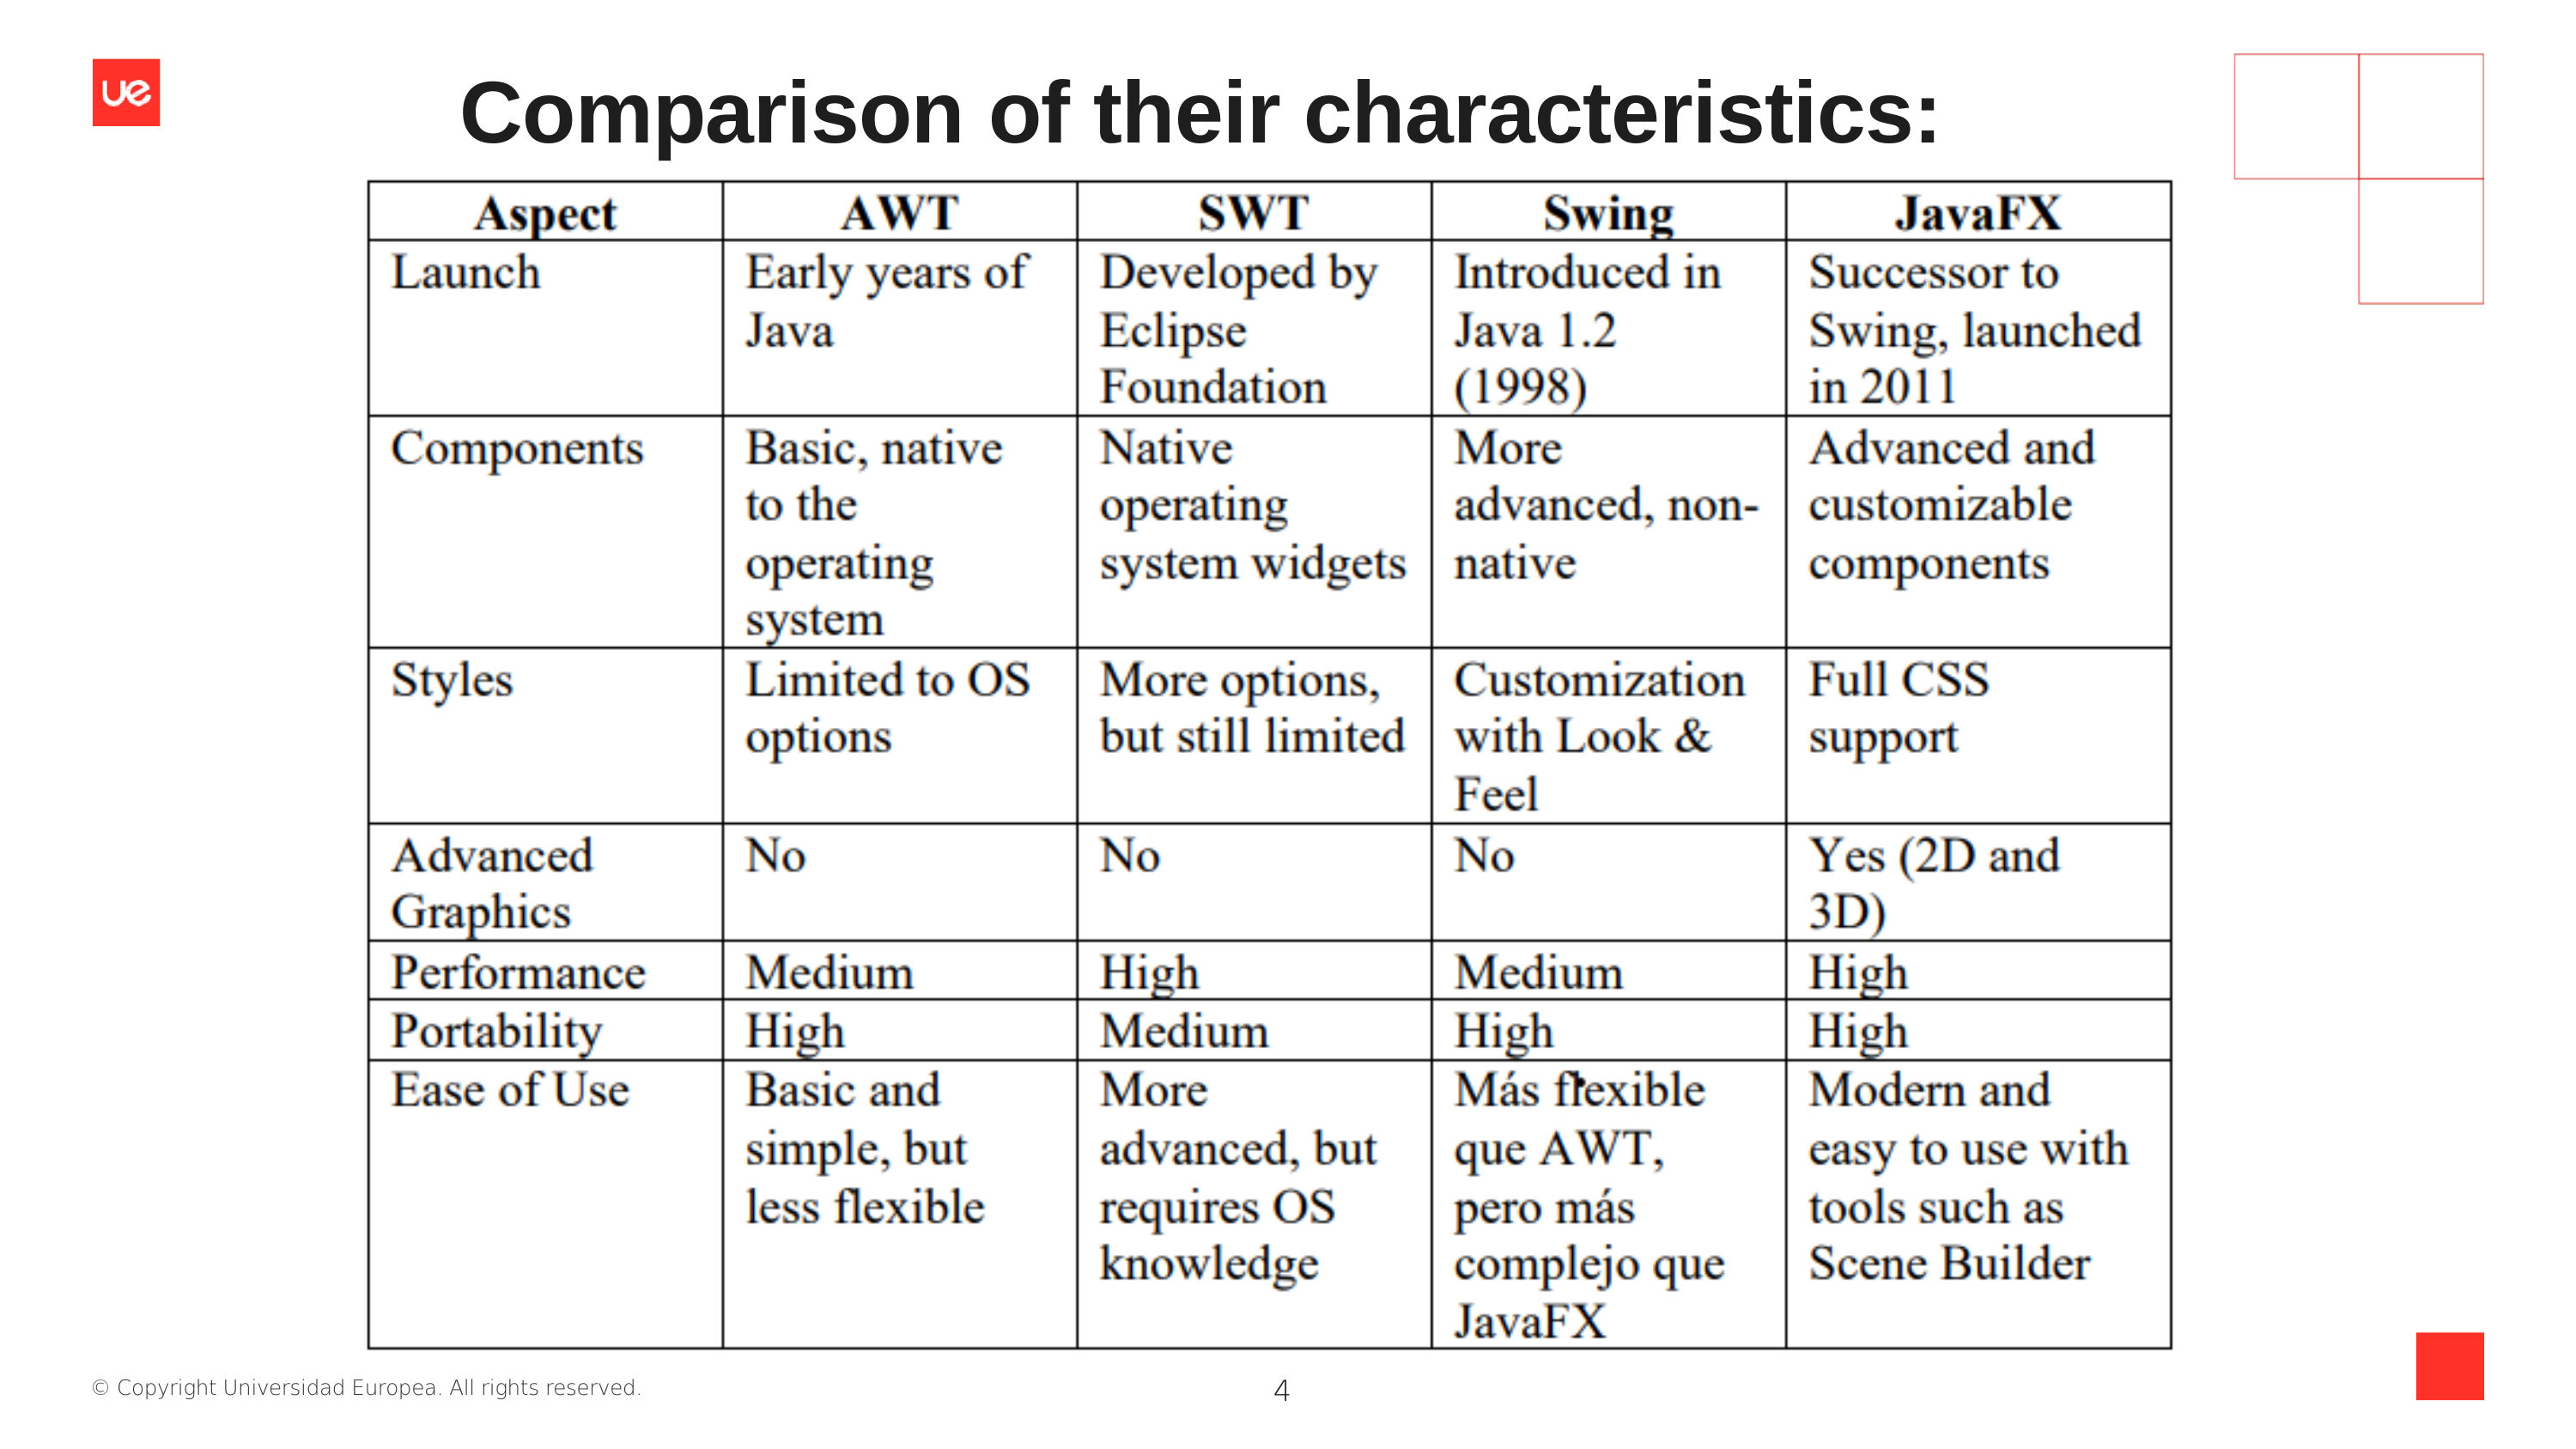

Comparison of their characteristics:

4
© Copyright Universidad Europea. All rights reserved.